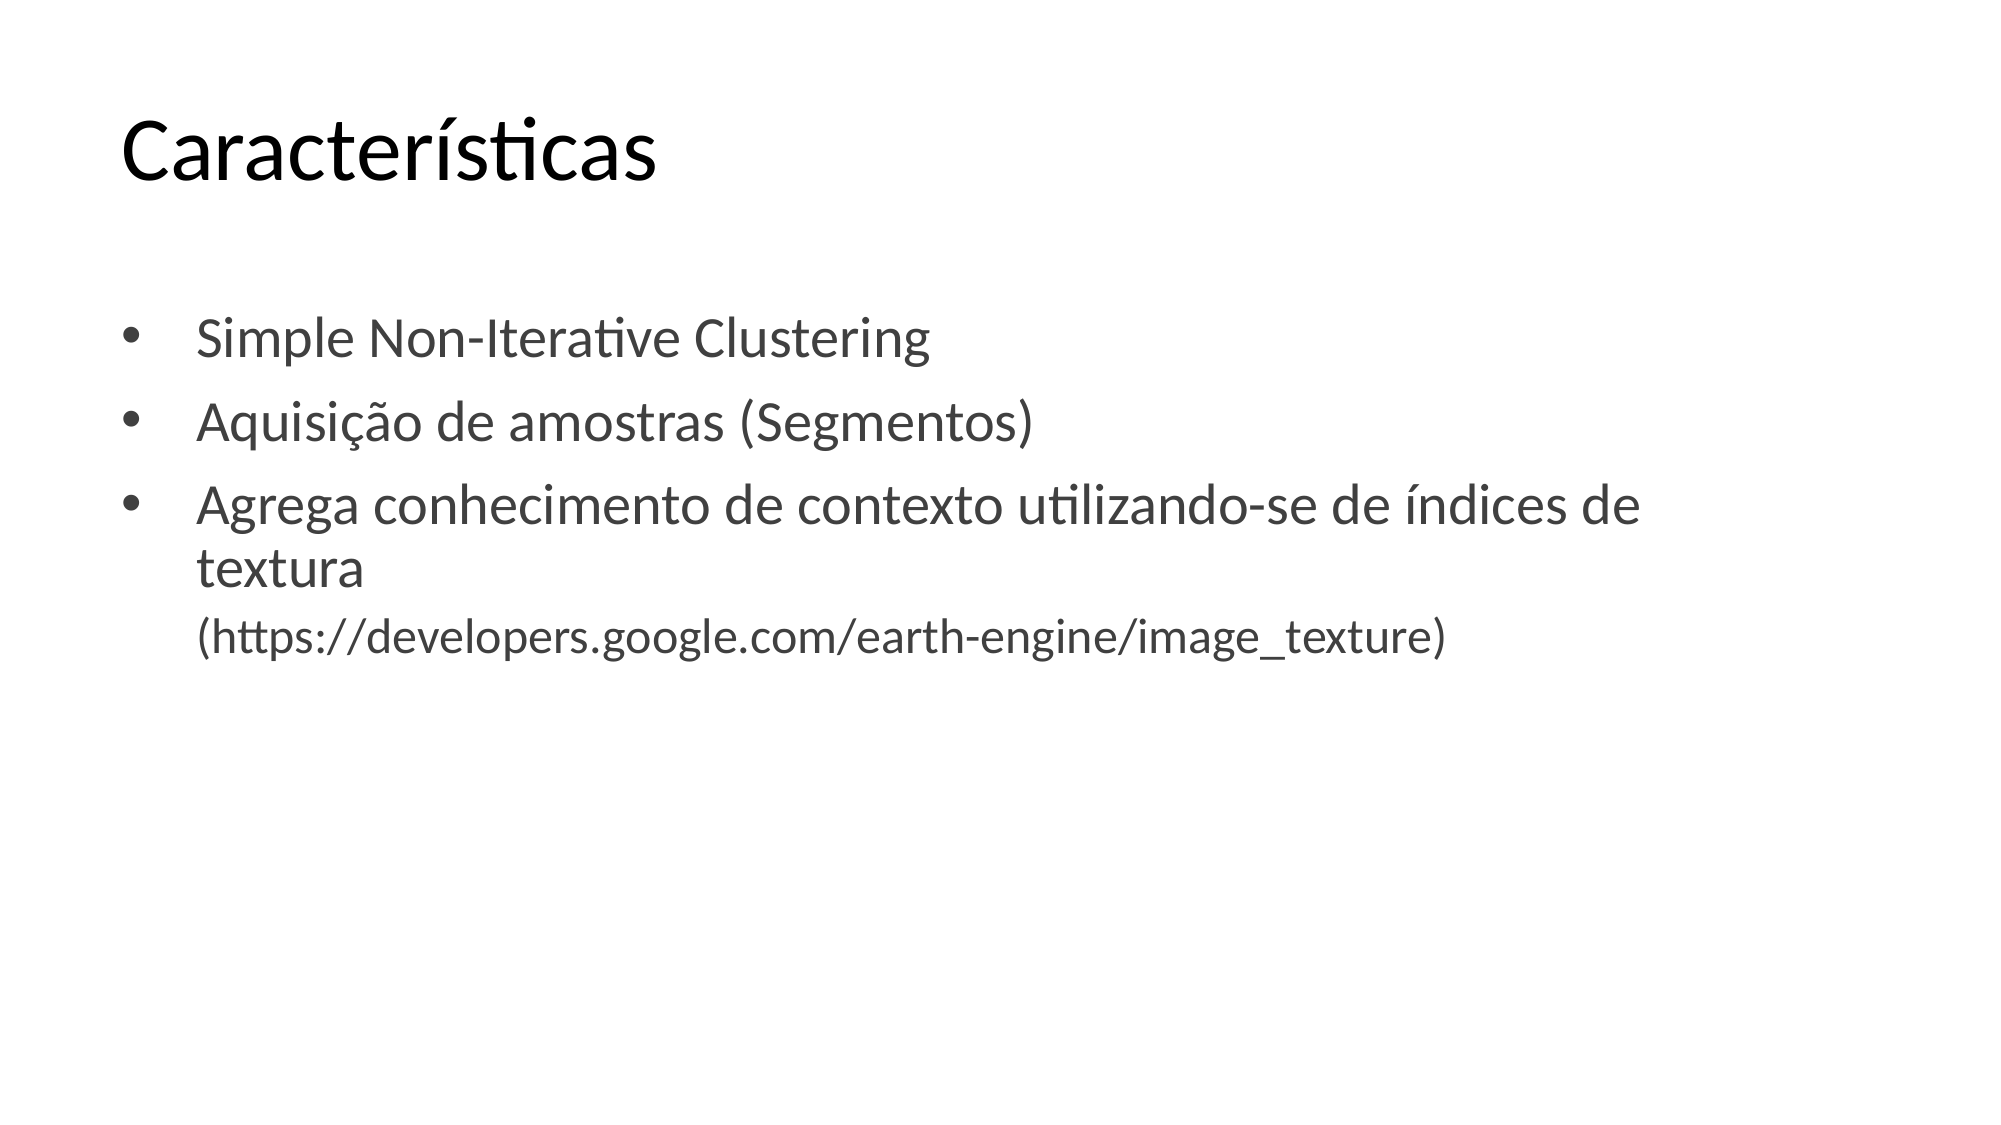

# Características
Simple Non-Iterative Clustering
Aquisição de amostras (Segmentos)
Agrega conhecimento de contexto utilizando-se de índices de textura
(https://developers.google.com/earth-engine/image_texture)